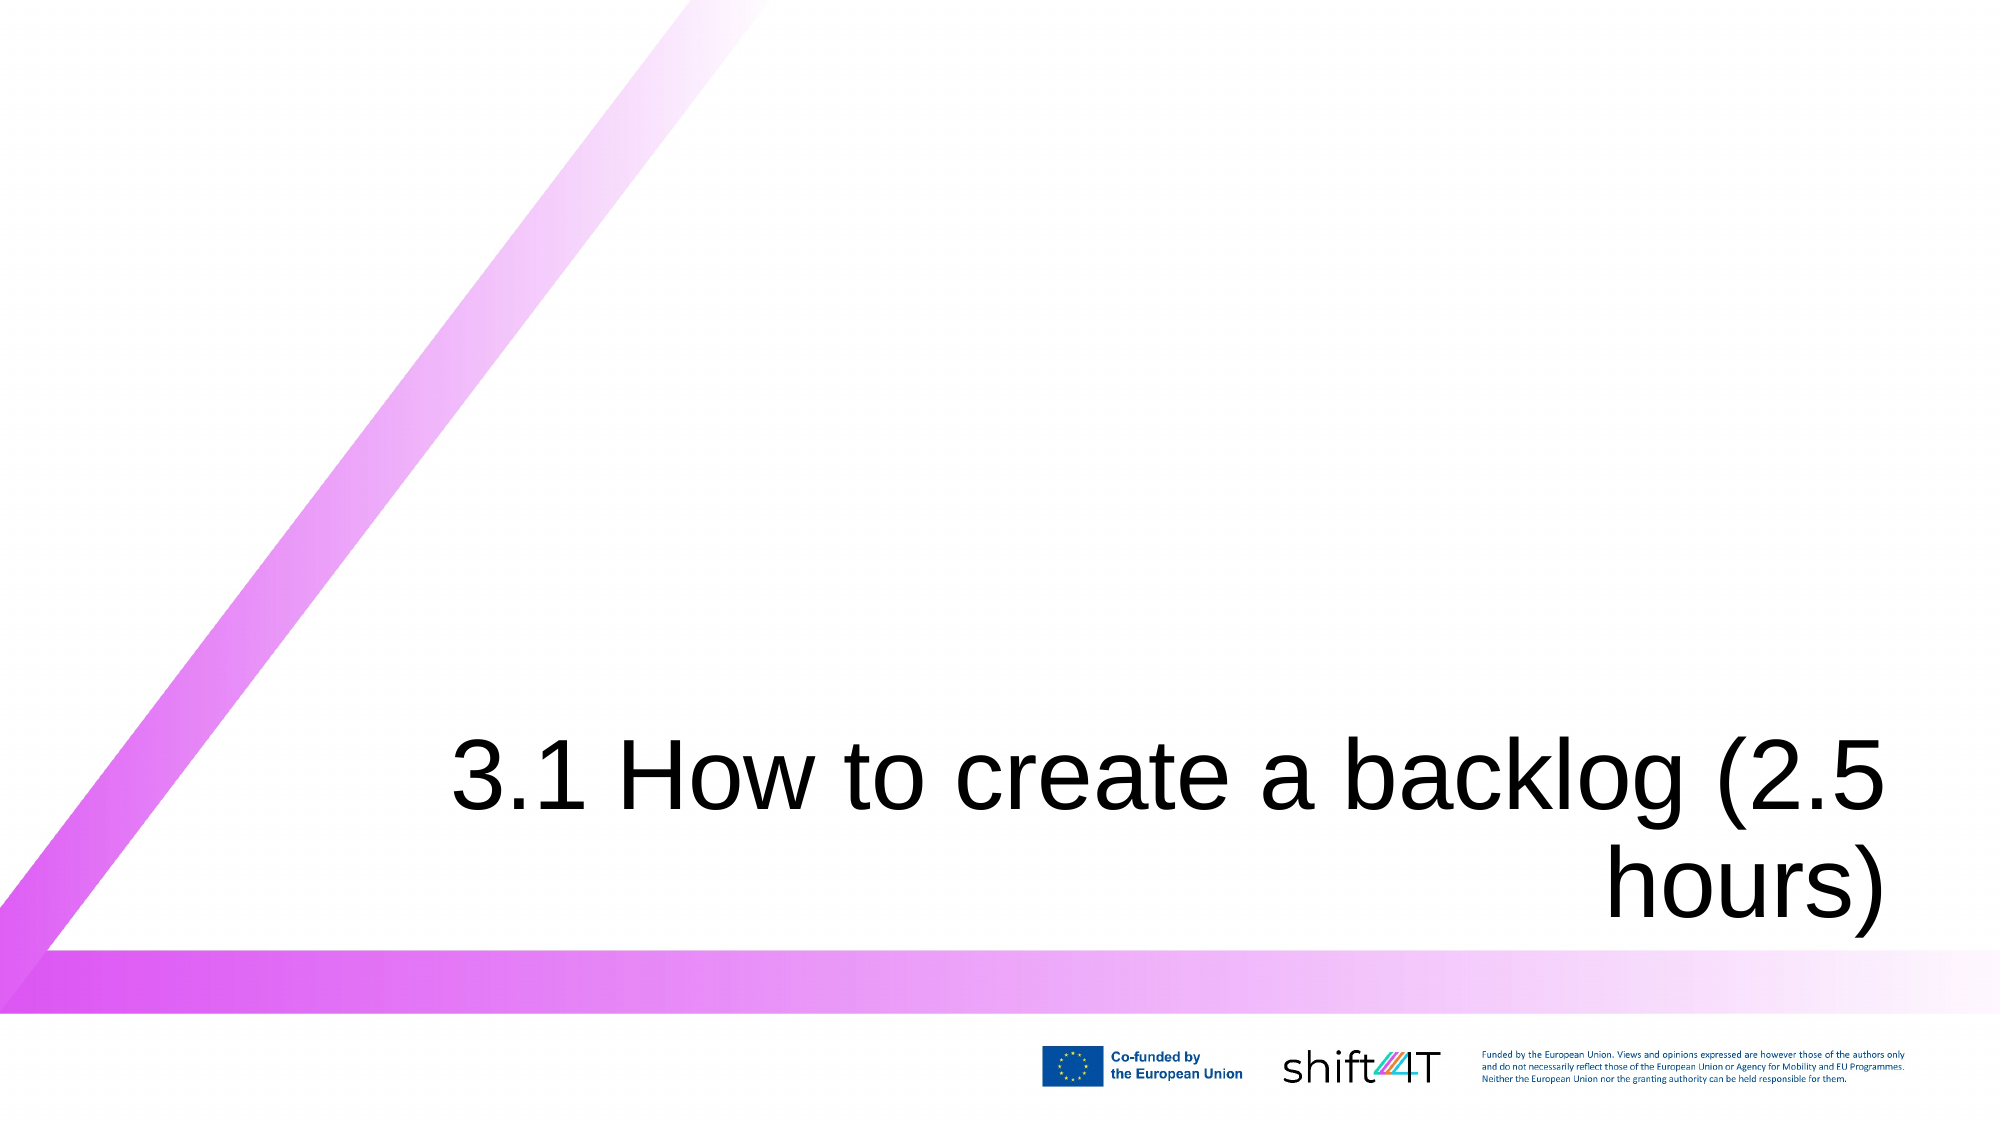

# 3.1 How to create a backlog (2.5 hours)